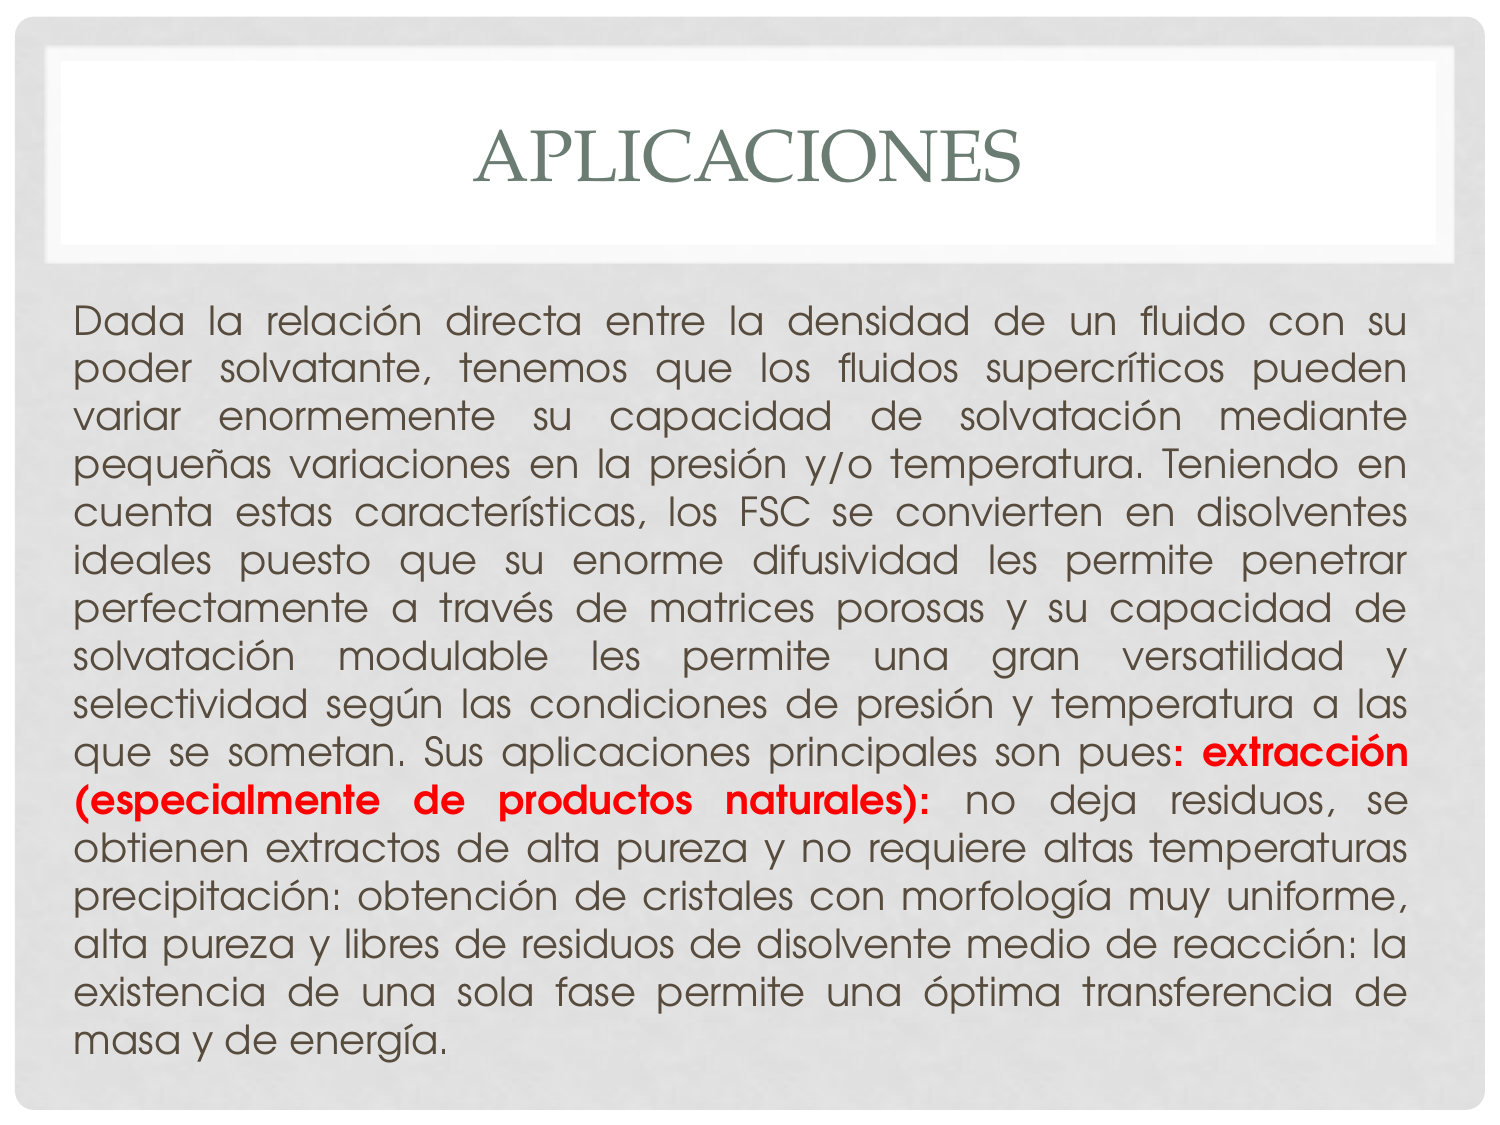

# Aplicaciones
Dada la relación directa entre la densidad de un fluido con su poder solvatante, tenemos que los fluidos supercríticos pueden variar enormemente su capacidad de solvatación mediante pequeñas variaciones en la presión y/o temperatura. Teniendo en cuenta estas características, los FSC se convierten en disolventes ideales puesto que su enorme difusividad les permite penetrar perfectamente a través de matrices porosas y su capacidad de solvatación modulable les permite una gran versatilidad y selectividad según las condiciones de presión y temperatura a las que se sometan. Sus aplicaciones principales son pues: extracción (especialmente de productos naturales): no deja residuos, se obtienen extractos de alta pureza y no requiere altas temperaturas precipitación: obtención de cristales con morfología muy uniforme, alta pureza y libres de residuos de disolvente medio de reacción: la existencia de una sola fase permite una óptima transferencia de masa y de energía.